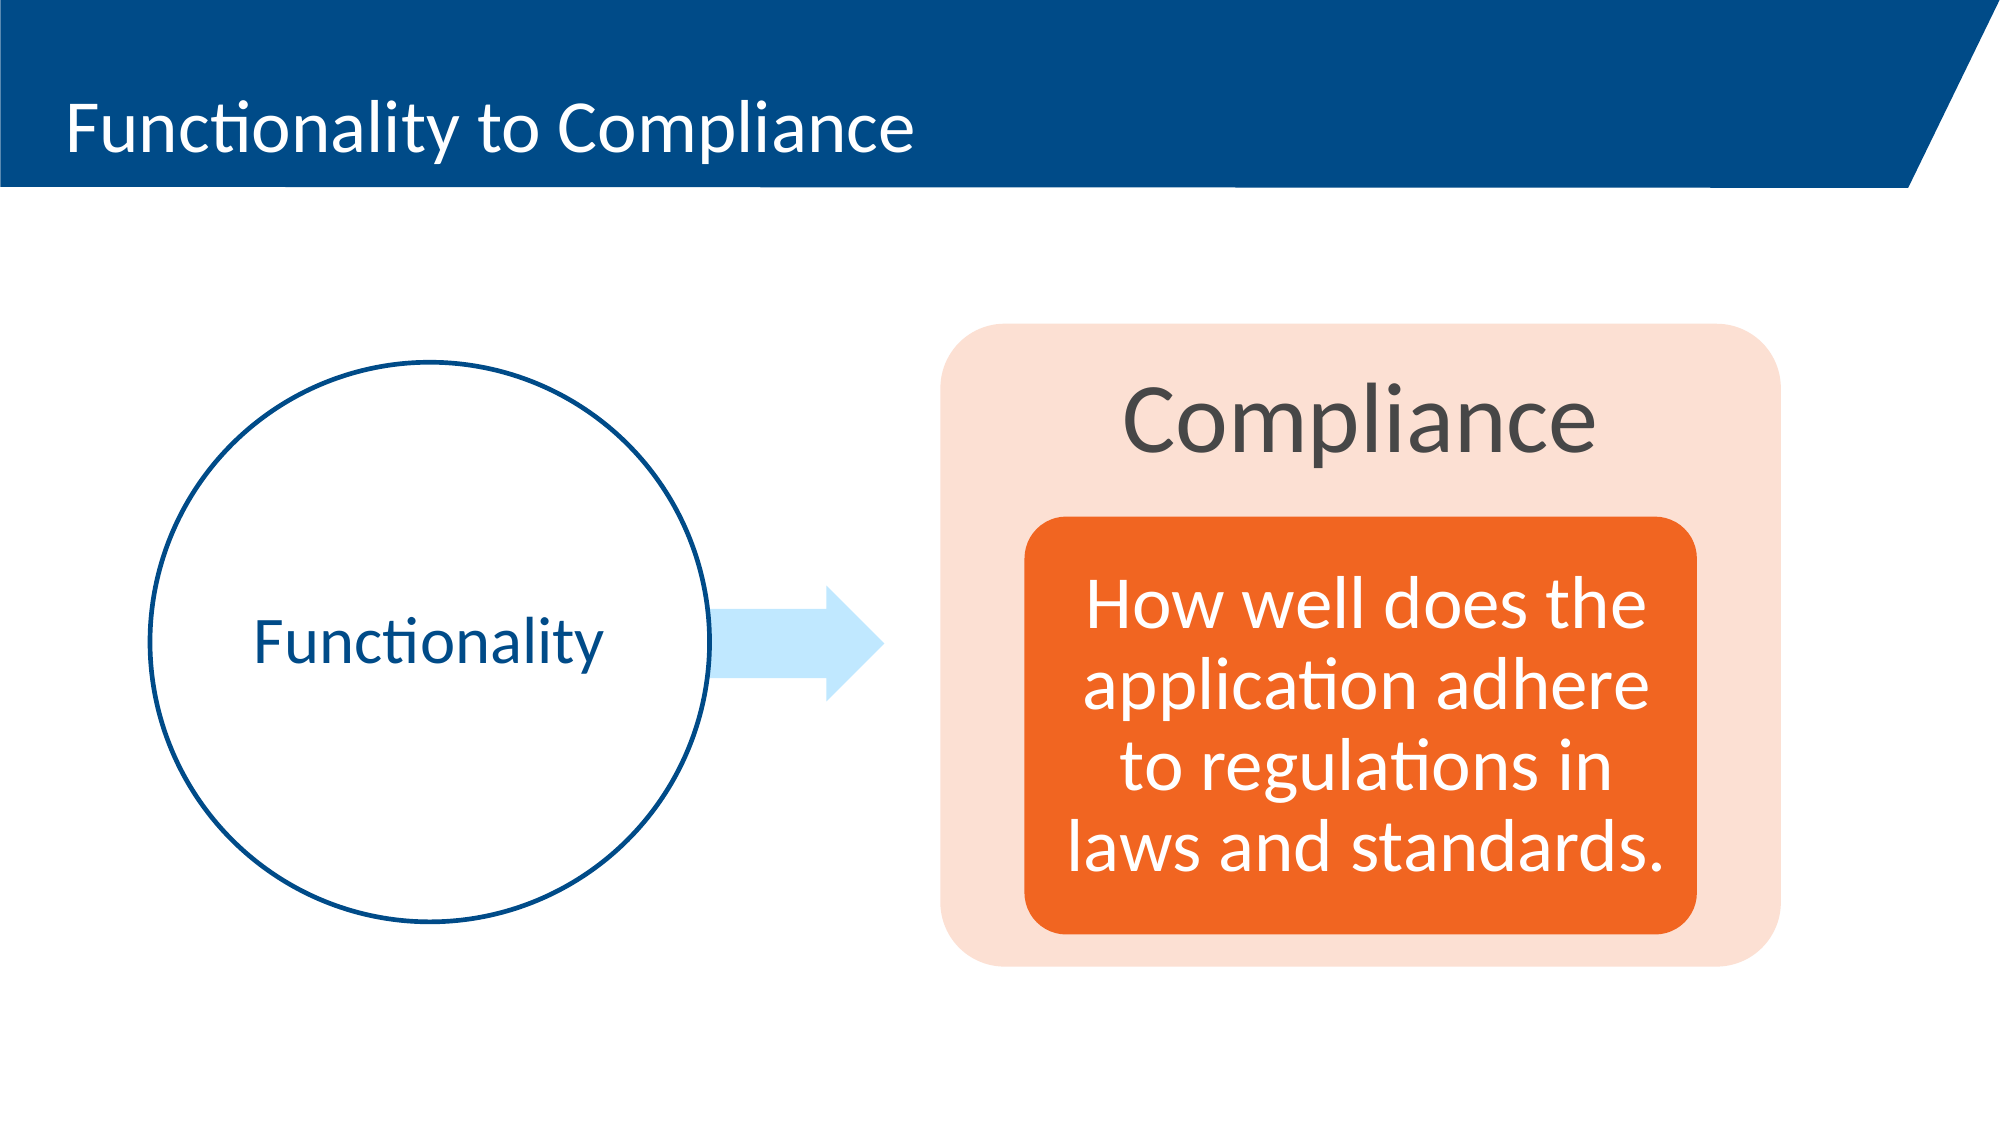

# Functionality to Compliance
Compliance
How well does the application adhere to regulations in laws and standards.

Functionality